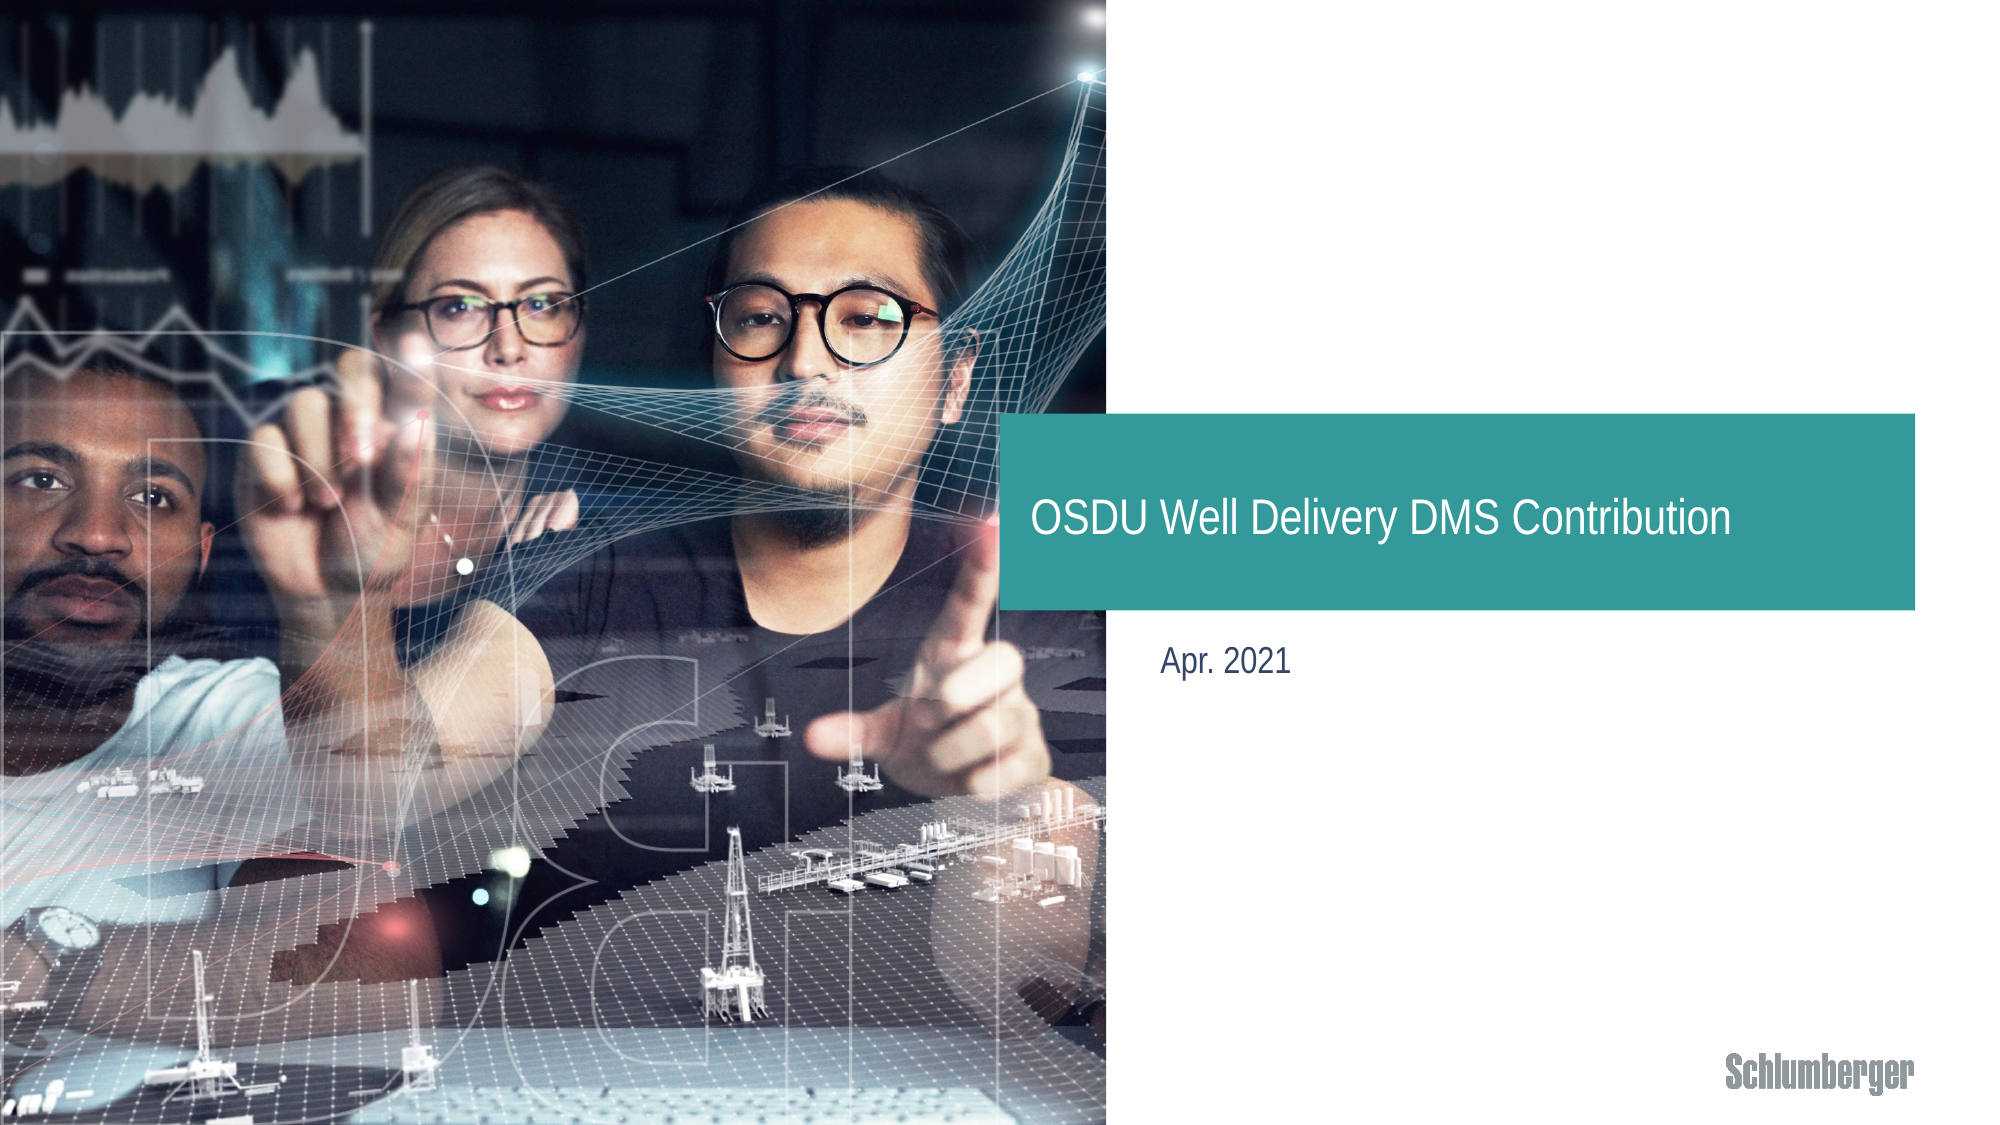

# OSDU Well Delivery DMS Contribution
Apr. 2021